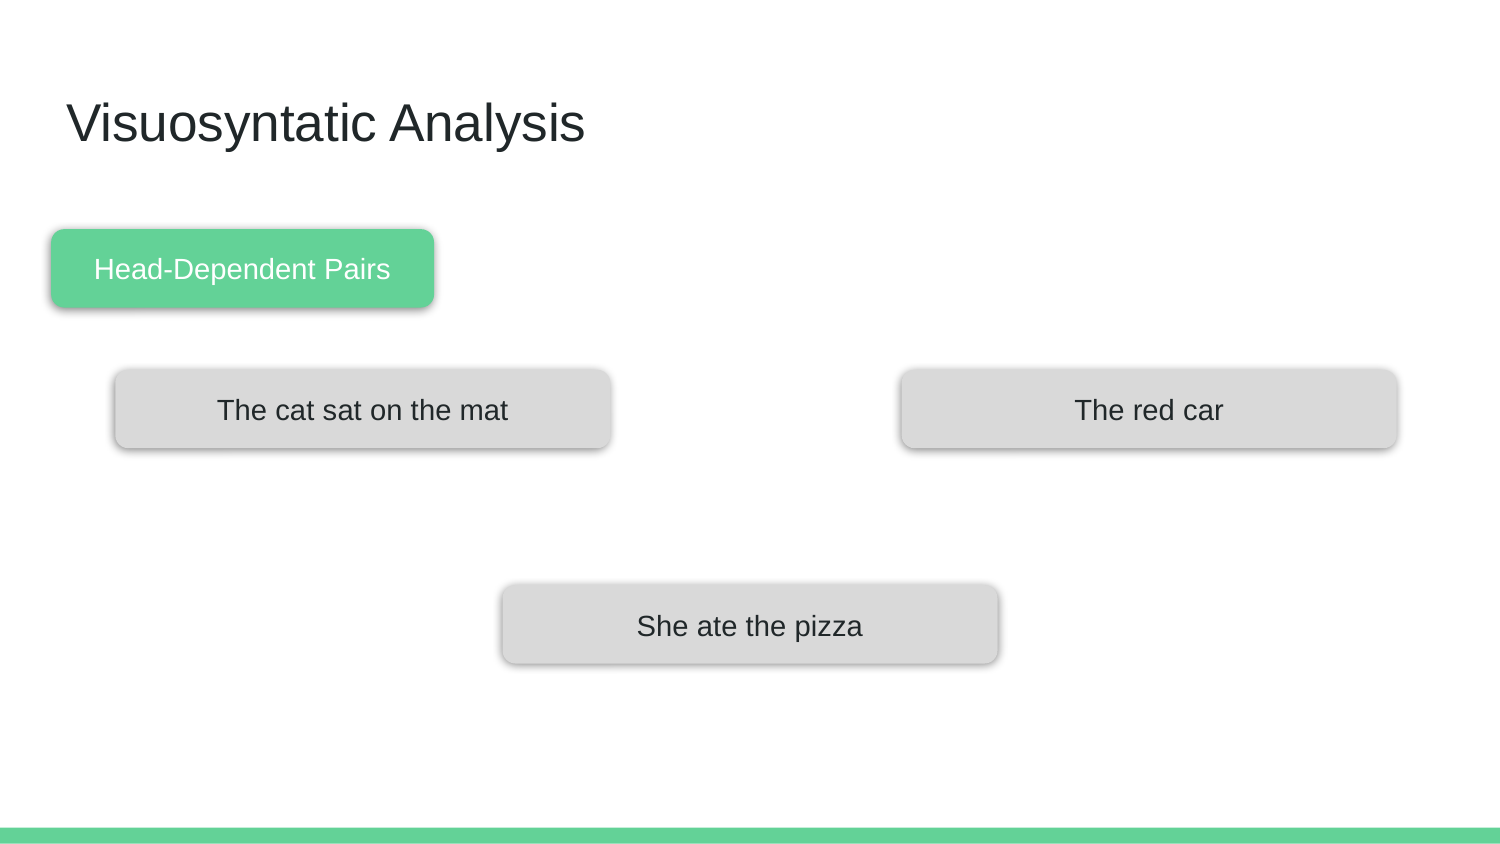

# Visuosyntatic Analysis
Head-Dependent Pairs
The cat sat on the mat
The red car
She ate the pizza